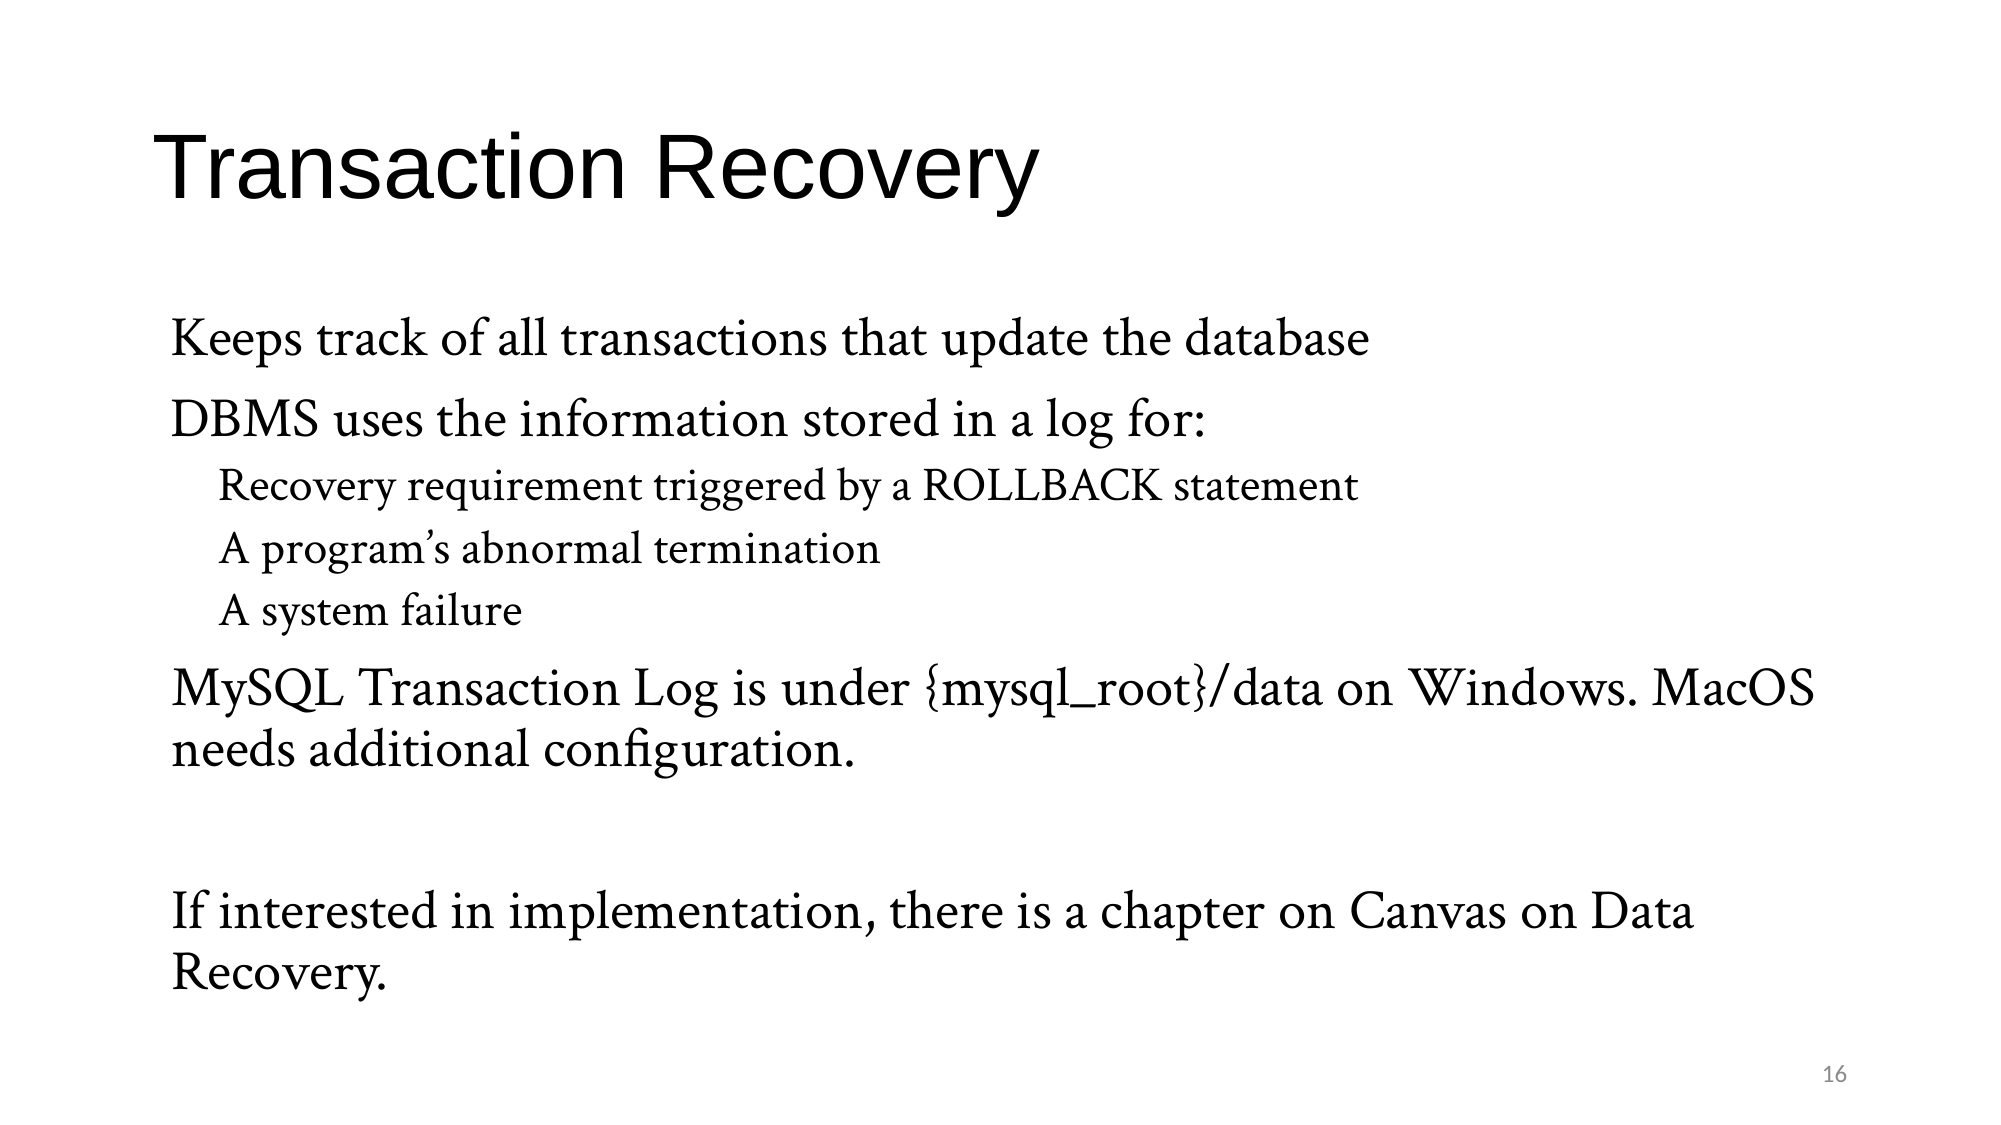

# Transaction Recovery
Keeps track of all transactions that update the database
DBMS uses the information stored in a log for:
Recovery requirement triggered by a ROLLBACK statement
A program’s abnormal termination
A system failure
MySQL Transaction Log is under {mysql_root}/data on Windows. MacOS needs additional configuration.

If interested in implementation, there is a chapter on Canvas on Data Recovery.
16